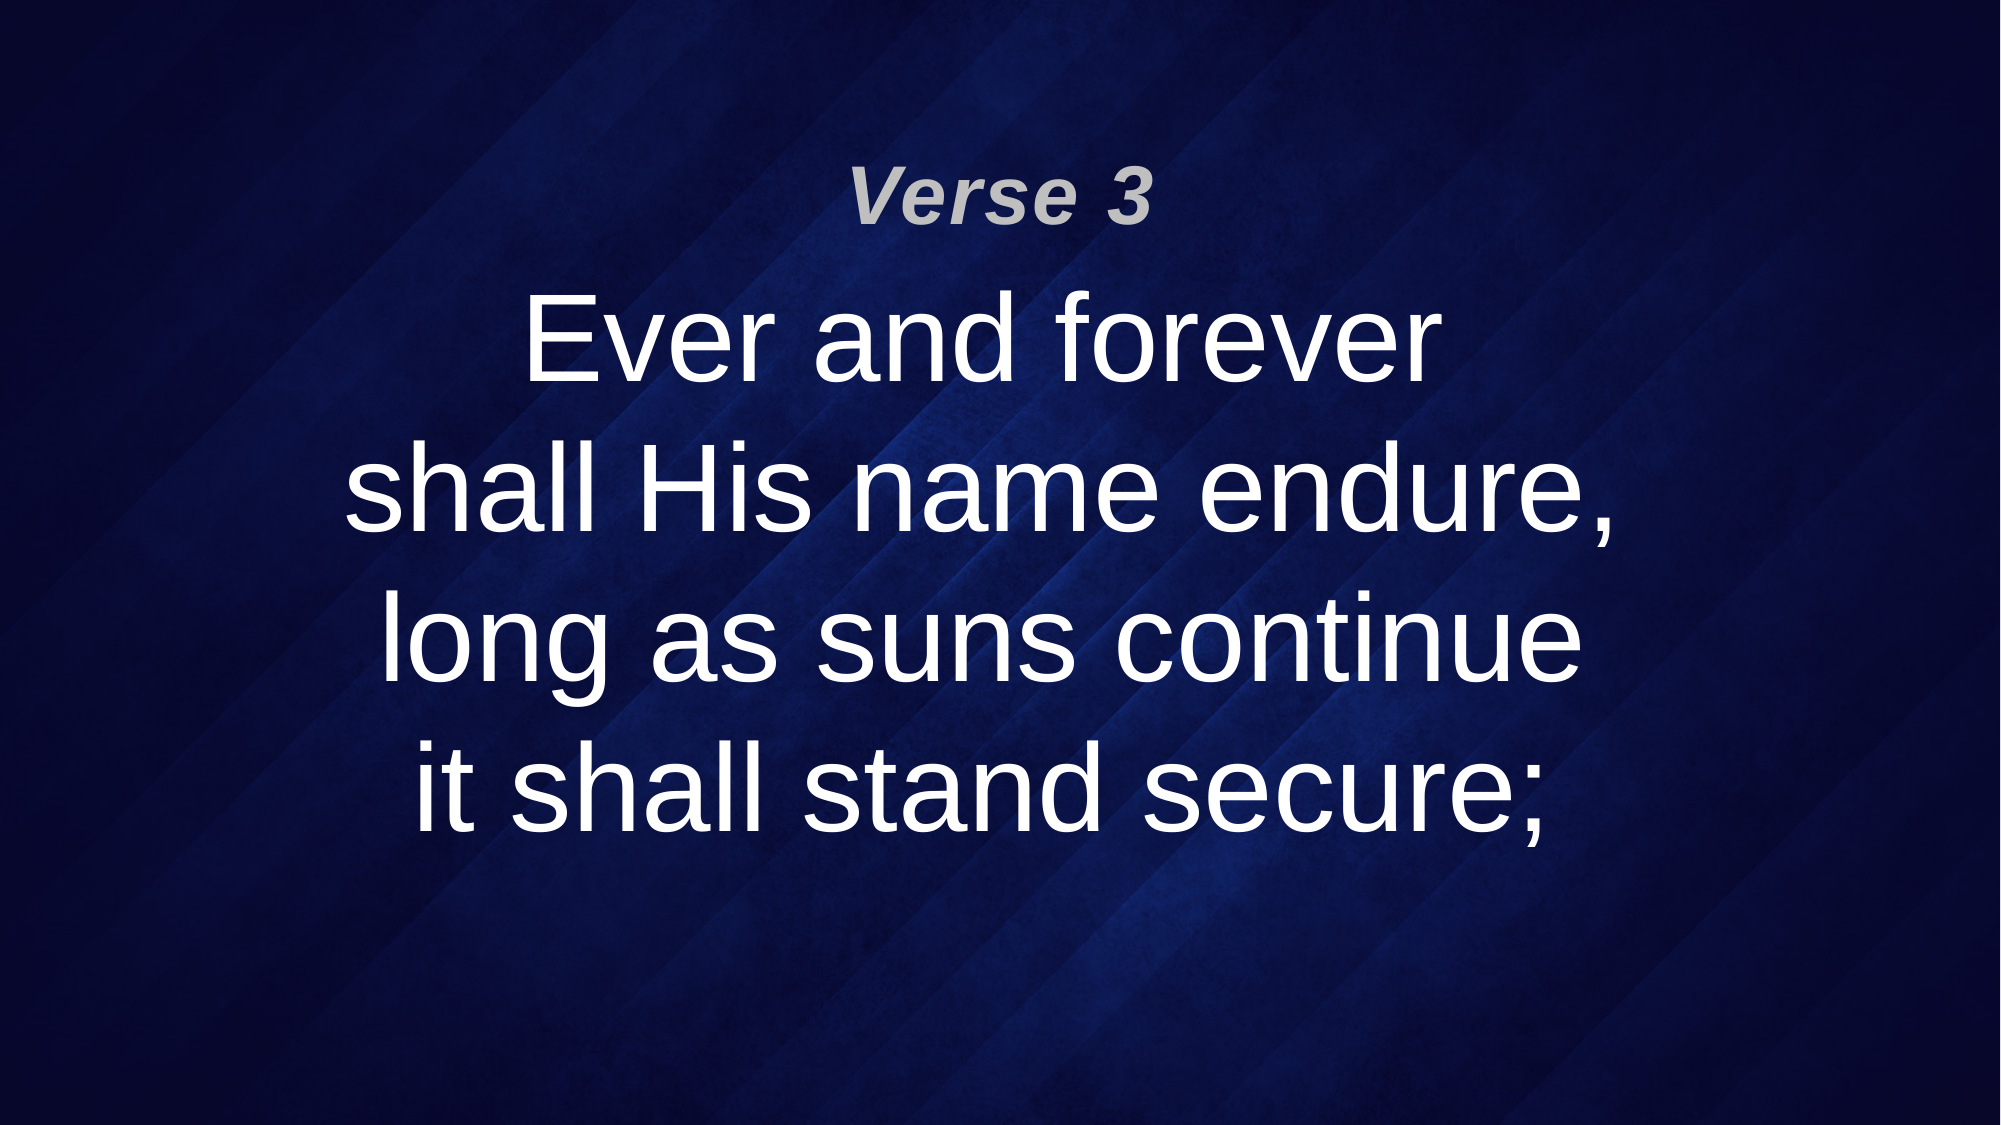

Verse 3
# Ever and forever shall His name endure, long as suns continue it shall stand secure;